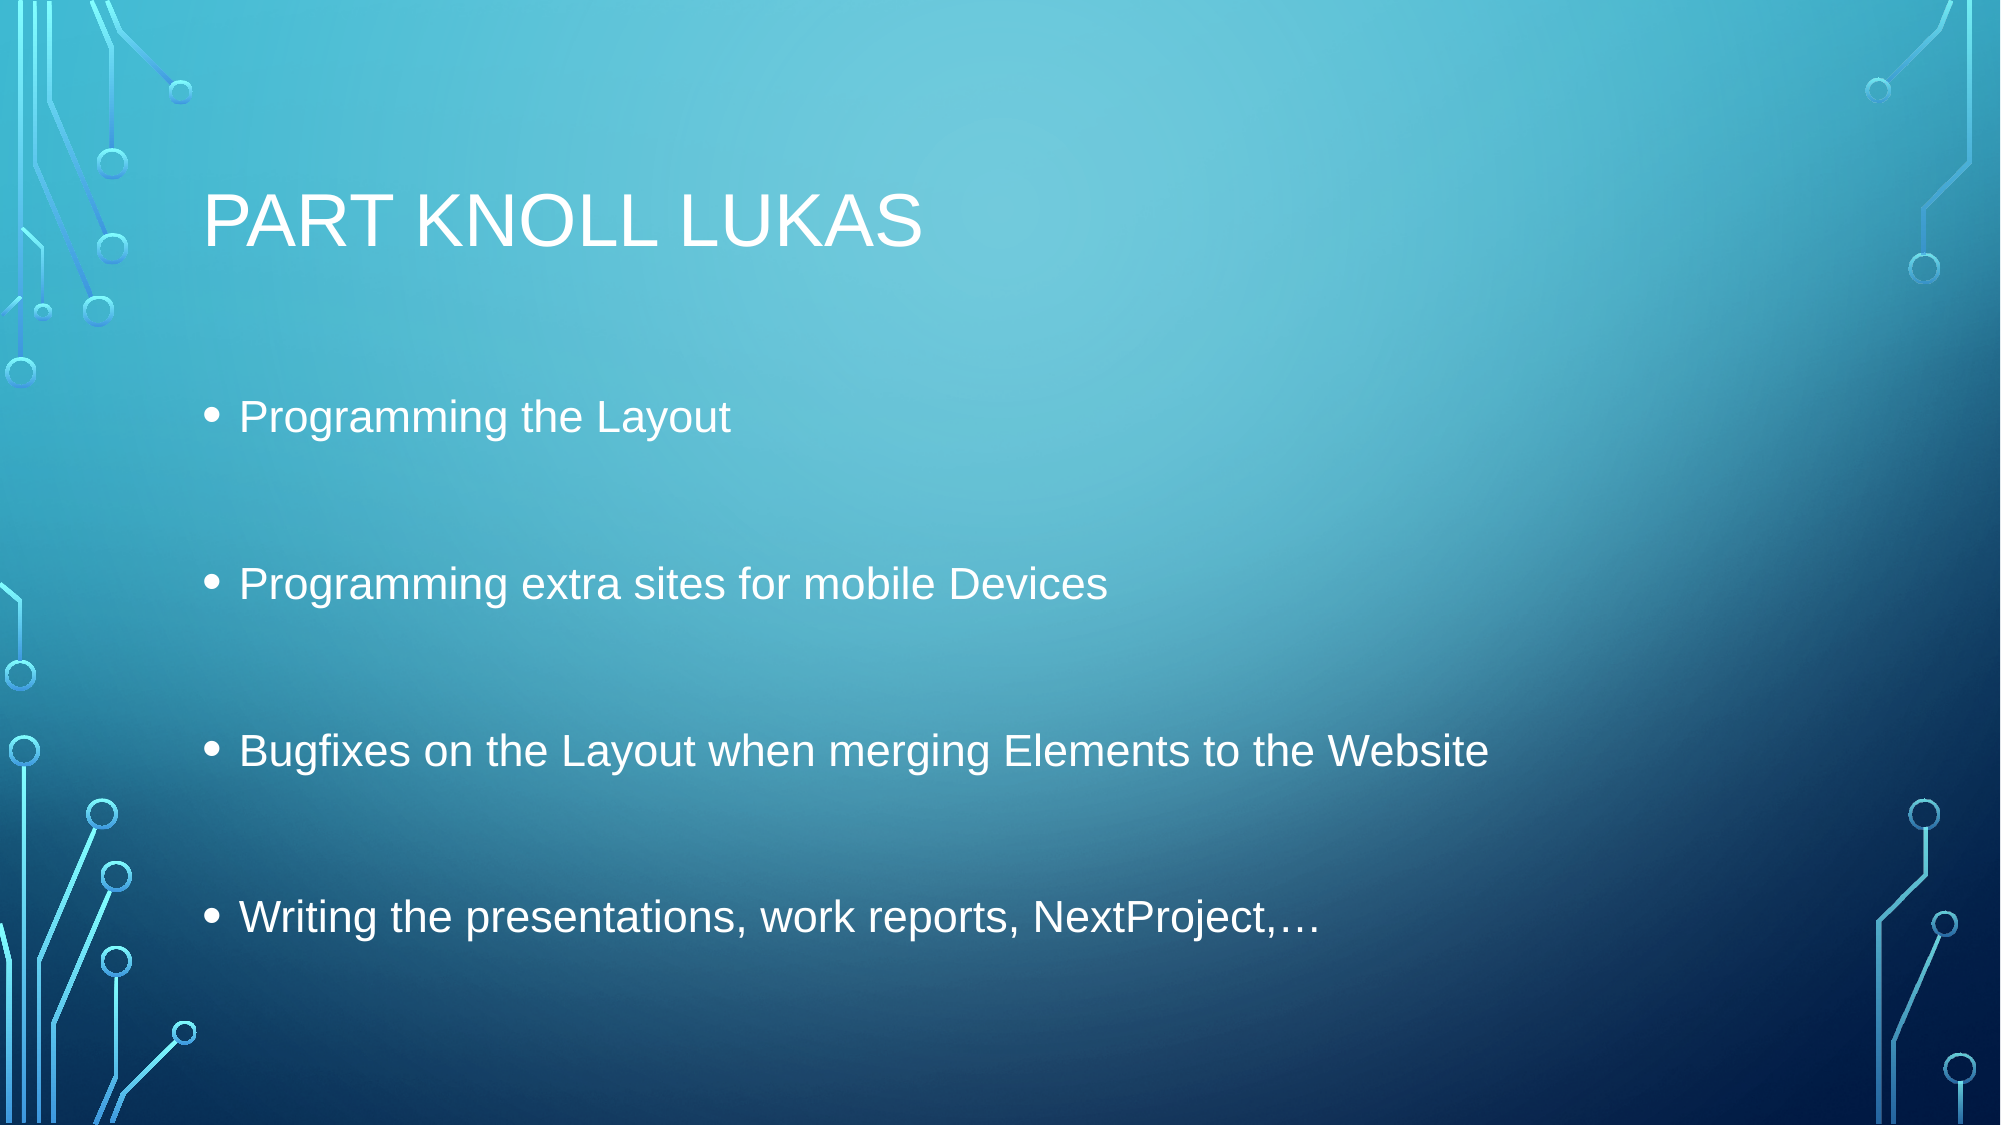

# Part Knoll Lukas
Programming the Layout

Programming extra sites for mobile Devices

Bugfixes on the Layout when merging Elements to the Website

Writing the presentations, work reports, NextProject,…